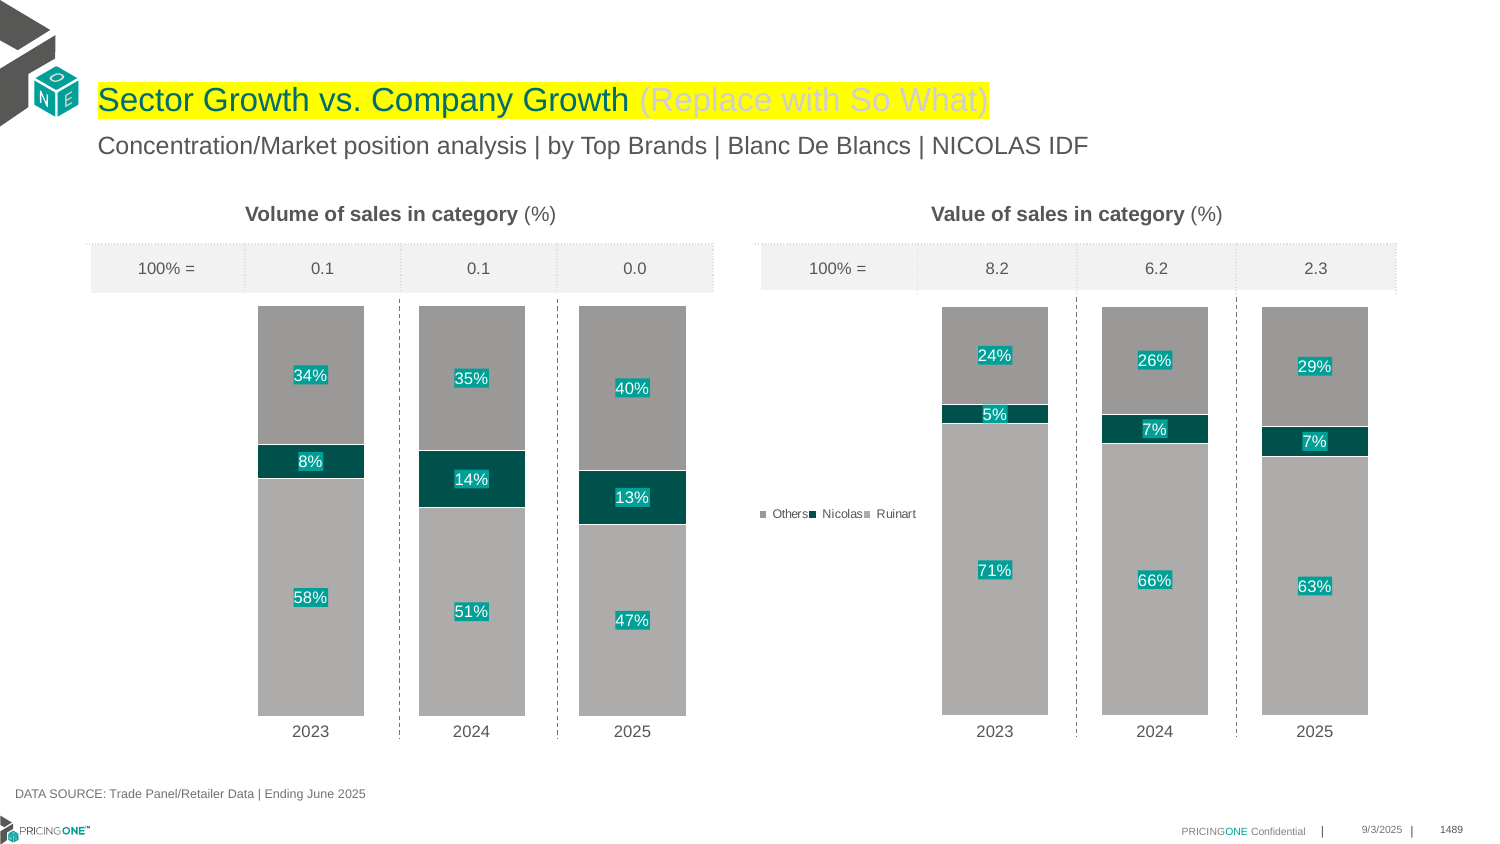

# Sector Growth vs. Company Growth (Replace with So What)
Concentration/Market position analysis | by Top Brands | Blanc De Blancs | NICOLAS IDF
| Volume of sales in category (%) |  |  |  |
| --- | --- | --- | --- |
| 100% = | 0.1 | 0.1 | 0.0 |
| Value of sales in category (%) |  |  |  |
| --- | --- | --- | --- |
| 100% = | 8.2 | 6.2 | 2.3 |

### Chart

| Category | Ruinart | Nicolas | Others |
|---|---|---|---|
| 2023 | 0.5782670958739795 | 0.08373214526137991 | 0.33800075886464054 |
| 2024 | 0.5090319813164291 | 0.13704462767901116 | 0.35392339100455966 |
| 2025 | 0.4676025462670208 | 0.13081236035580288 | 0.4015850933771763 |

### Chart

| Category | Ruinart | Nicolas | Others |
|---|---|---|---|
| 2023 | 0.7122960404318908 | 0.048150692963160775 | 0.23955326660494844 |
| 2024 | 0.6642598948707487 | 0.07221627503220283 | 0.26352383009704855 |
| 2025 | 0.6330844029800978 | 0.07322253437274895 | 0.2936930626471533 |
DATA SOURCE: Trade Panel/Retailer Data | Ending June 2025

9/3/2025
1489